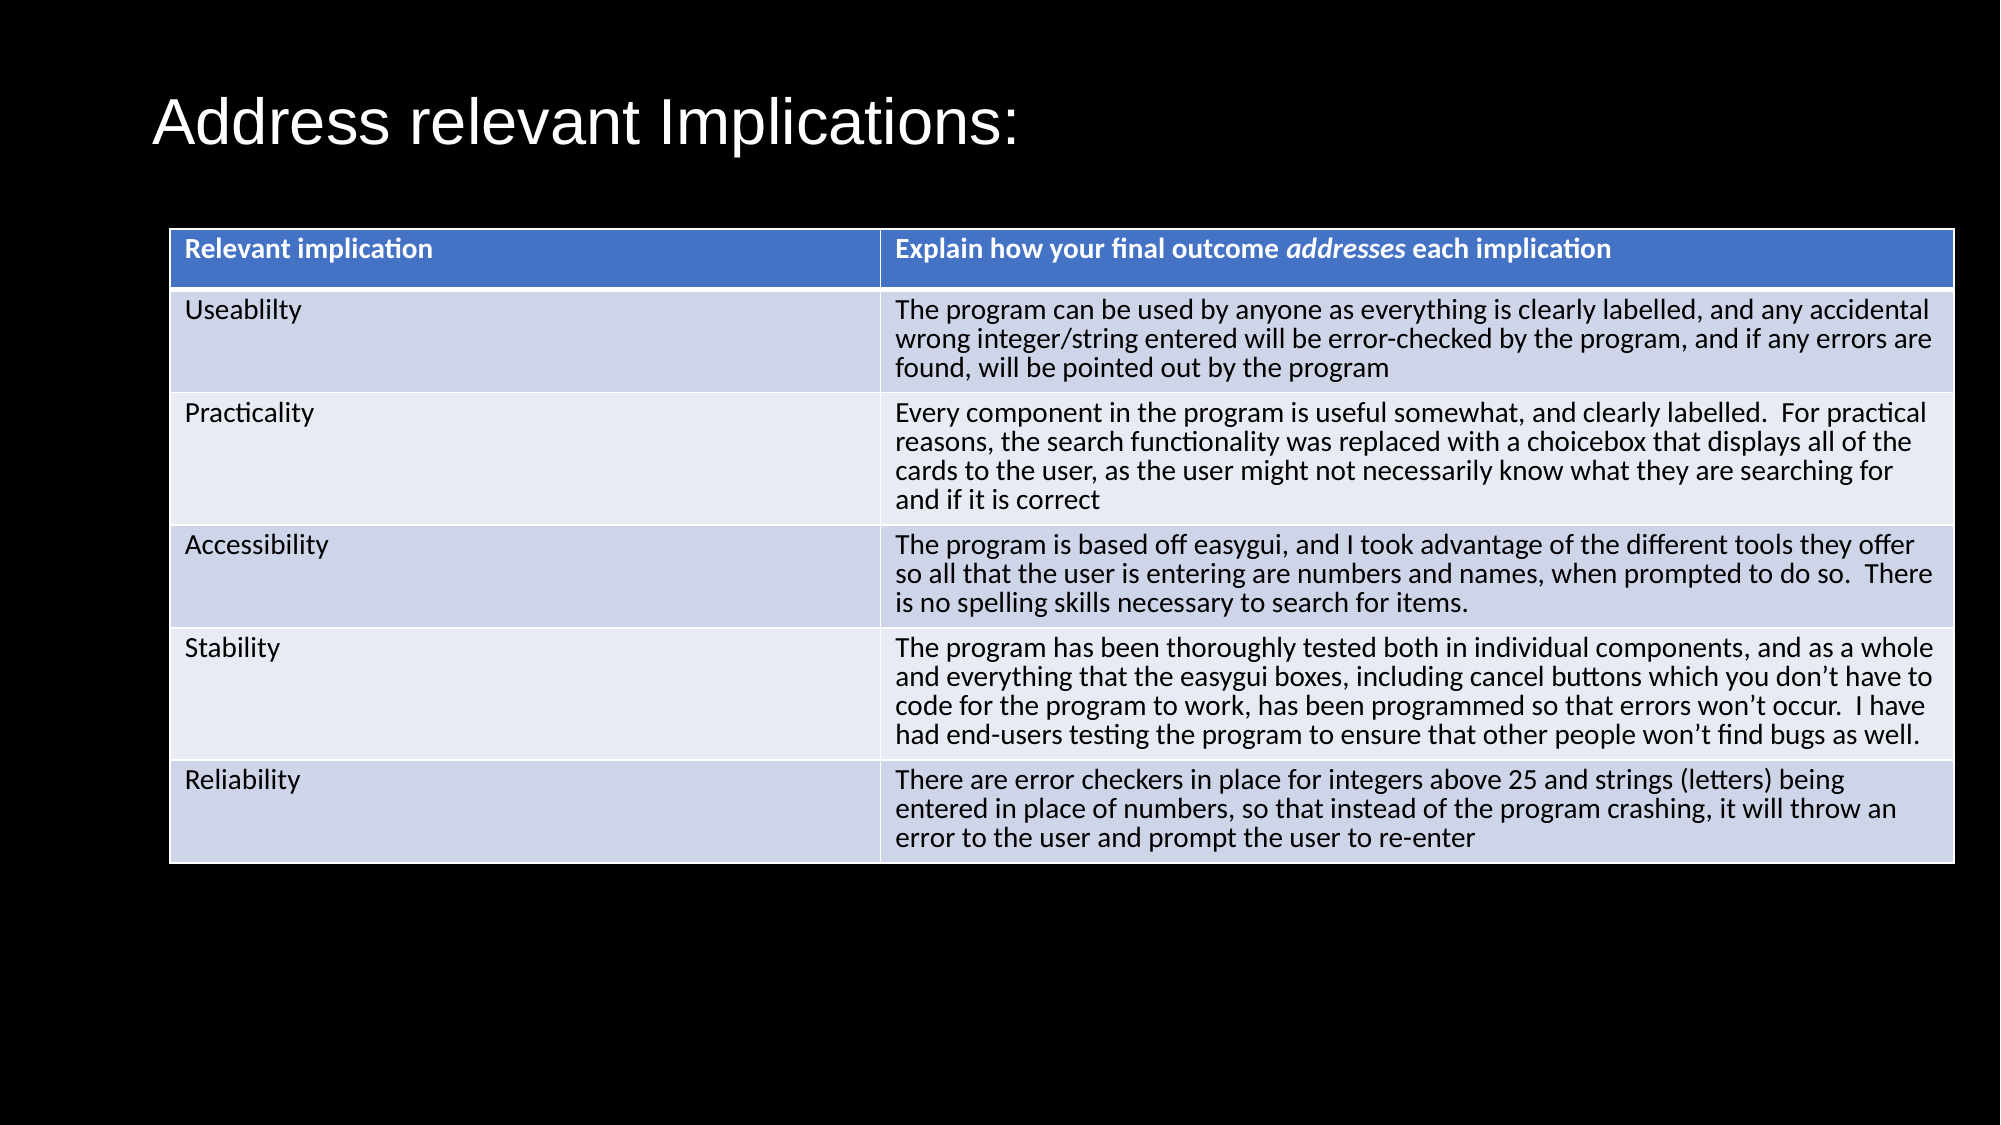

# Address relevant Implications:
| Relevant implication | Explain how your final outcome addresses each implication |
| --- | --- |
| Useablilty | The program can be used by anyone as everything is clearly labelled, and any accidental wrong integer/string entered will be error-checked by the program, and if any errors are found, will be pointed out by the program |
| Practicality | Every component in the program is useful somewhat, and clearly labelled. For practical reasons, the search functionality was replaced with a choicebox that displays all of the cards to the user, as the user might not necessarily know what they are searching for and if it is correct |
| Accessibility | The program is based off easygui, and I took advantage of the different tools they offer so all that the user is entering are numbers and names, when prompted to do so. There is no spelling skills necessary to search for items. |
| Stability | The program has been thoroughly tested both in individual components, and as a whole and everything that the easygui boxes, including cancel buttons which you don’t have to code for the program to work, has been programmed so that errors won’t occur. I have had end-users testing the program to ensure that other people won’t find bugs as well. |
| Reliability | There are error checkers in place for integers above 25 and strings (letters) being entered in place of numbers, so that instead of the program crashing, it will throw an error to the user and prompt the user to re-enter |